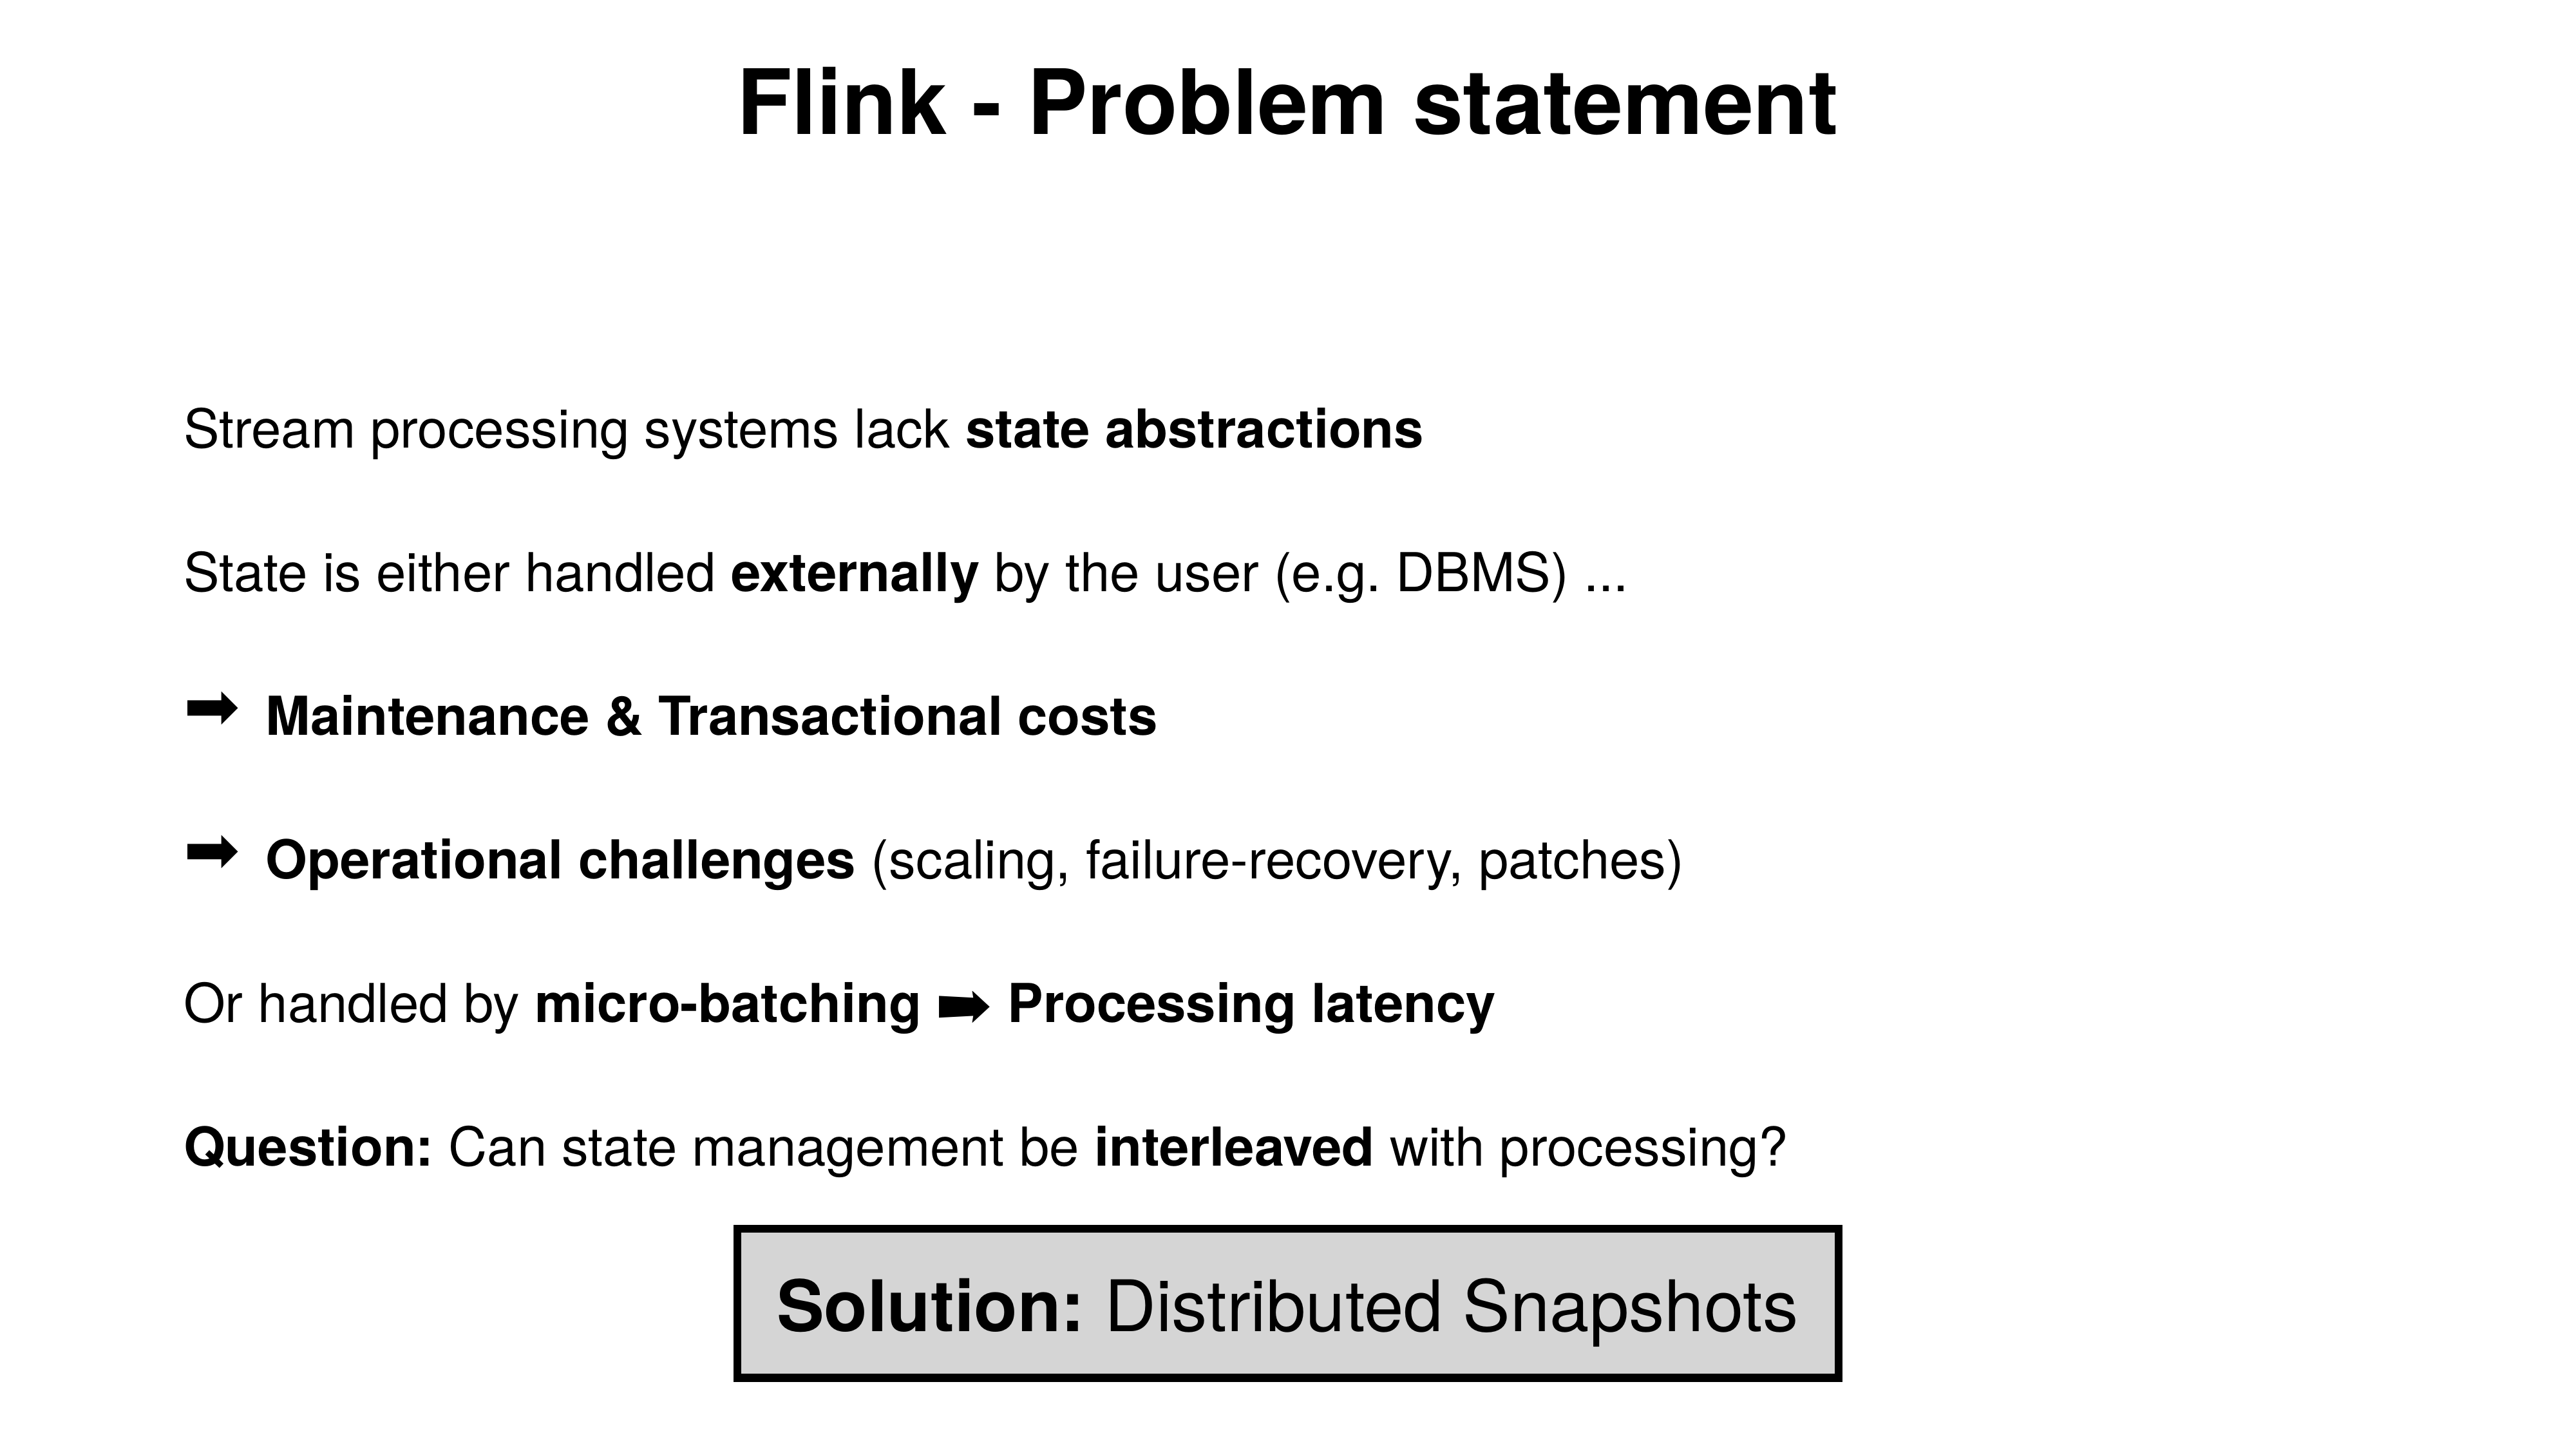

# Flink - Problem statement
Stream processing systems lack state abstractions
State is either handled externally by the user (e.g. DBMS) ...
 Maintenance & Transactional costs
 Operational challenges (scaling, failure-recovery, patches)
Or handled by micro-batching ➡ Processing latency
Question: Can state management be interleaved with processing?
Solution: Distributed Snapshots
11